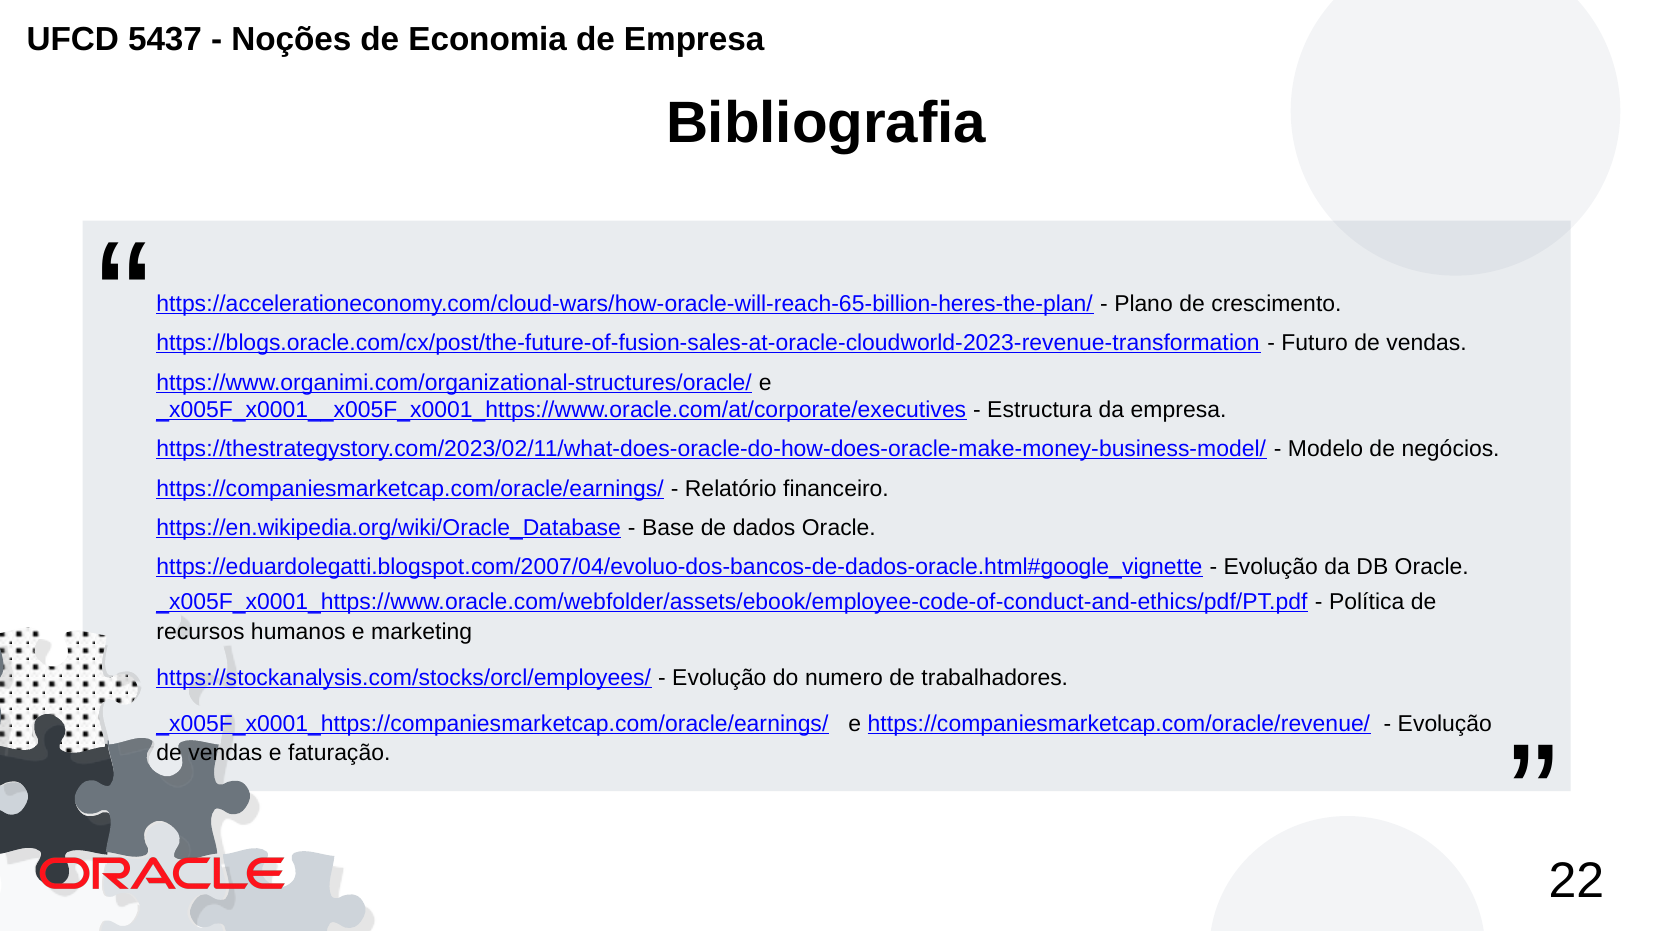

Bibliografia

https://accelerationeconomy.com/cloud-wars/how-oracle-will-reach-65-billion-heres-the-plan/ - Plano de crescimento.
https://blogs.oracle.com/cx/post/the-future-of-fusion-sales-at-oracle-cloudworld-2023-revenue-transformation - Futuro de vendas.
https://www.organimi.com/organizational-structures/oracle/ e _x005F_x0001__x005F_x0001_https://www.oracle.com/at/corporate/executives - Estructura da empresa.
https://thestrategystory.com/2023/02/11/what-does-oracle-do-how-does-oracle-make-money-business-model/ - Modelo de negócios.
https://companiesmarketcap.com/oracle/earnings/ - Relatório financeiro.
https://en.wikipedia.org/wiki/Oracle_Database - Base de dados Oracle.
https://eduardolegatti.blogspot.com/2007/04/evoluo-dos-bancos-de-dados-oracle.html#google_vignette - Evolução da DB Oracle.
_x005F_x0001_https://www.oracle.com/webfolder/assets/ebook/employee-code-of-conduct-and-ethics/pdf/PT.pdf - Política de recursos humanos e marketing
https://stockanalysis.com/stocks/orcl/employees/ - Evolução do numero de trabalhadores.
_x005F_x0001_https://companiesmarketcap.com/oracle/earnings/   e https://companiesmarketcap.com/oracle/revenue/  - Evolução de vendas e faturação.